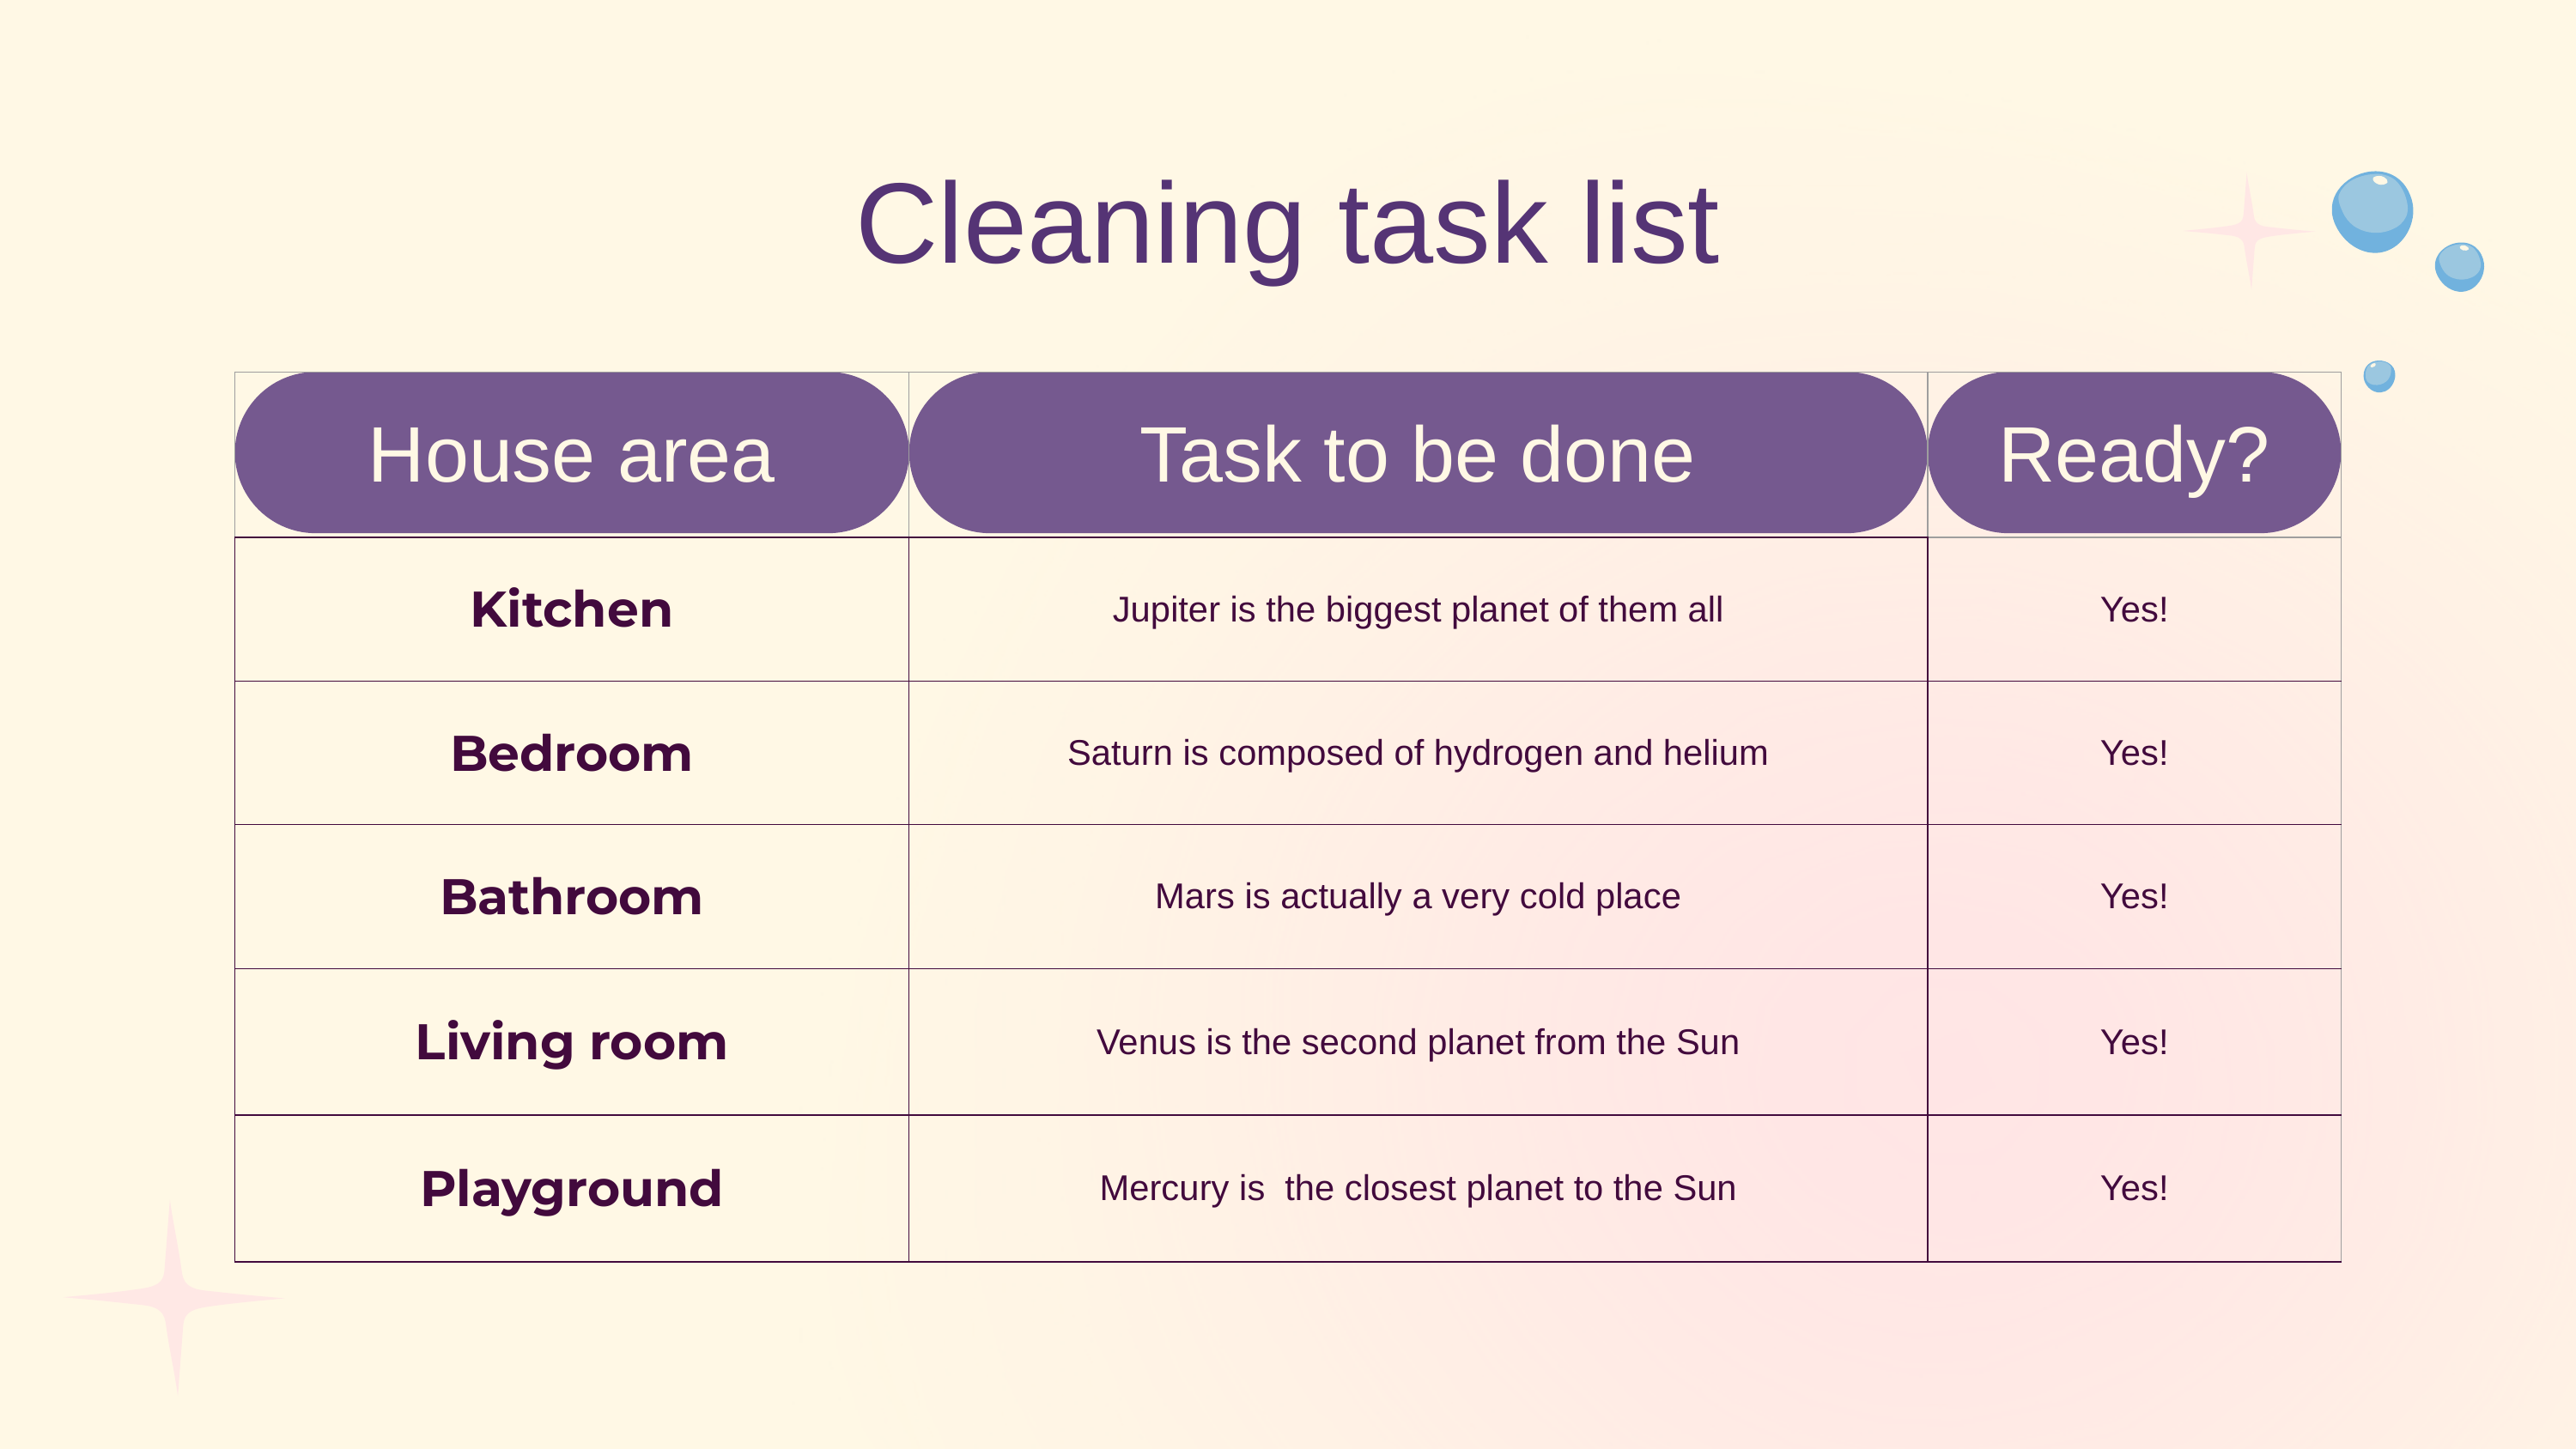

# Cleaning task list

| House area | Task to be done | Ready? |
| --- | --- | --- |
| Kitchen | Jupiter is the biggest planet of them all | Yes! |
| Bedroom | Saturn is composed of hydrogen and helium | Yes! |
| Bathroom | Mars is actually a very cold place | Yes! |
| Living room | Venus is the second planet from the Sun | Yes! |
| Playground | Mercury is the closest planet to the Sun | Yes! |